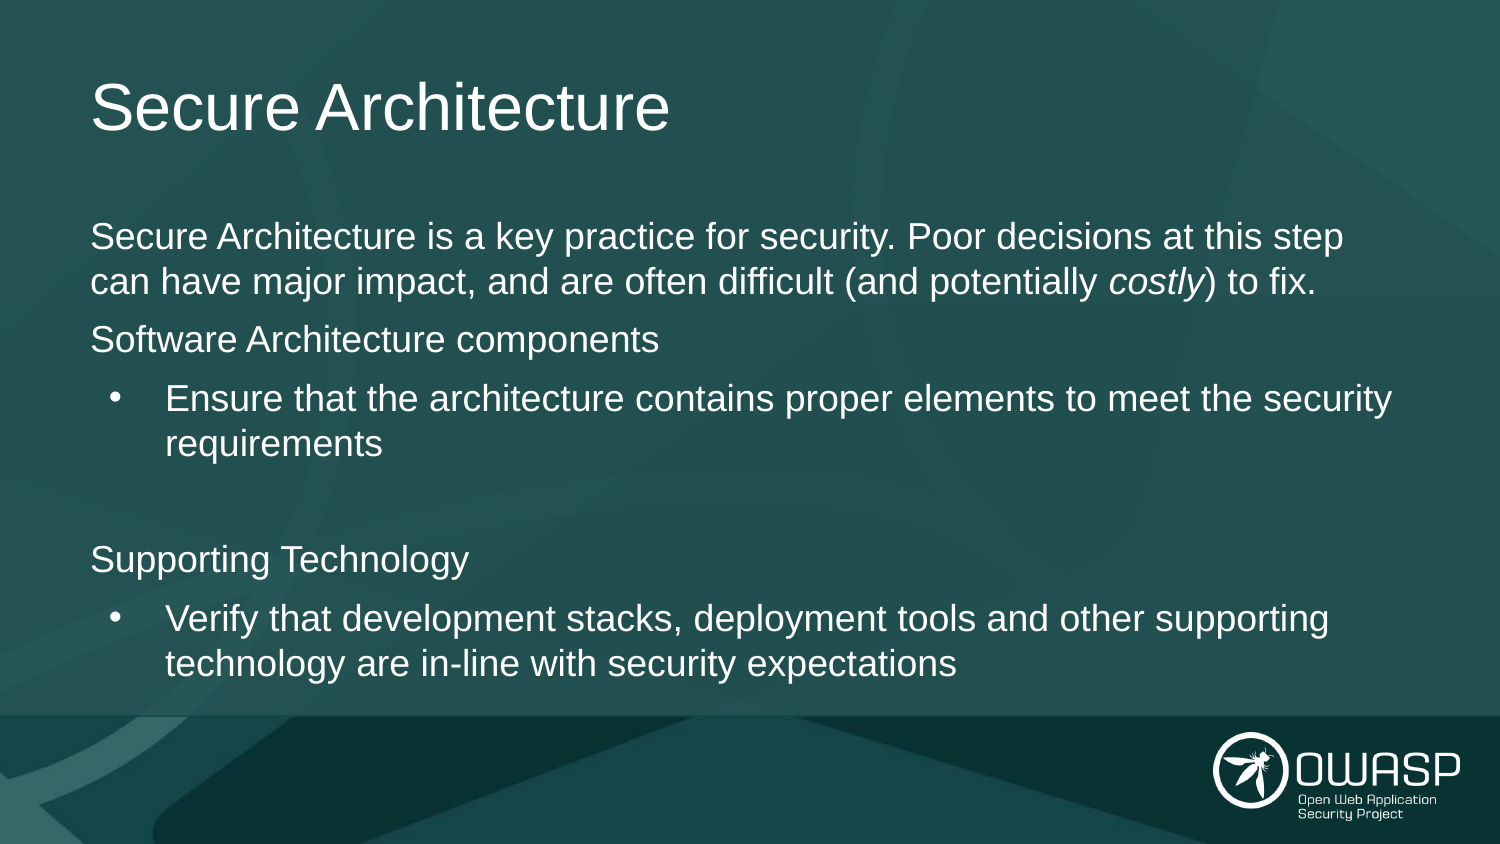

# Secure Architecture
Secure Architecture is a key practice for security. Poor decisions at this step can have major impact, and are often difficult (and potentially costly) to fix.
Software Architecture components
Ensure that the architecture contains proper elements to meet the security requirements

Supporting Technology
Verify that development stacks, deployment tools and other supporting technology are in-line with security expectations